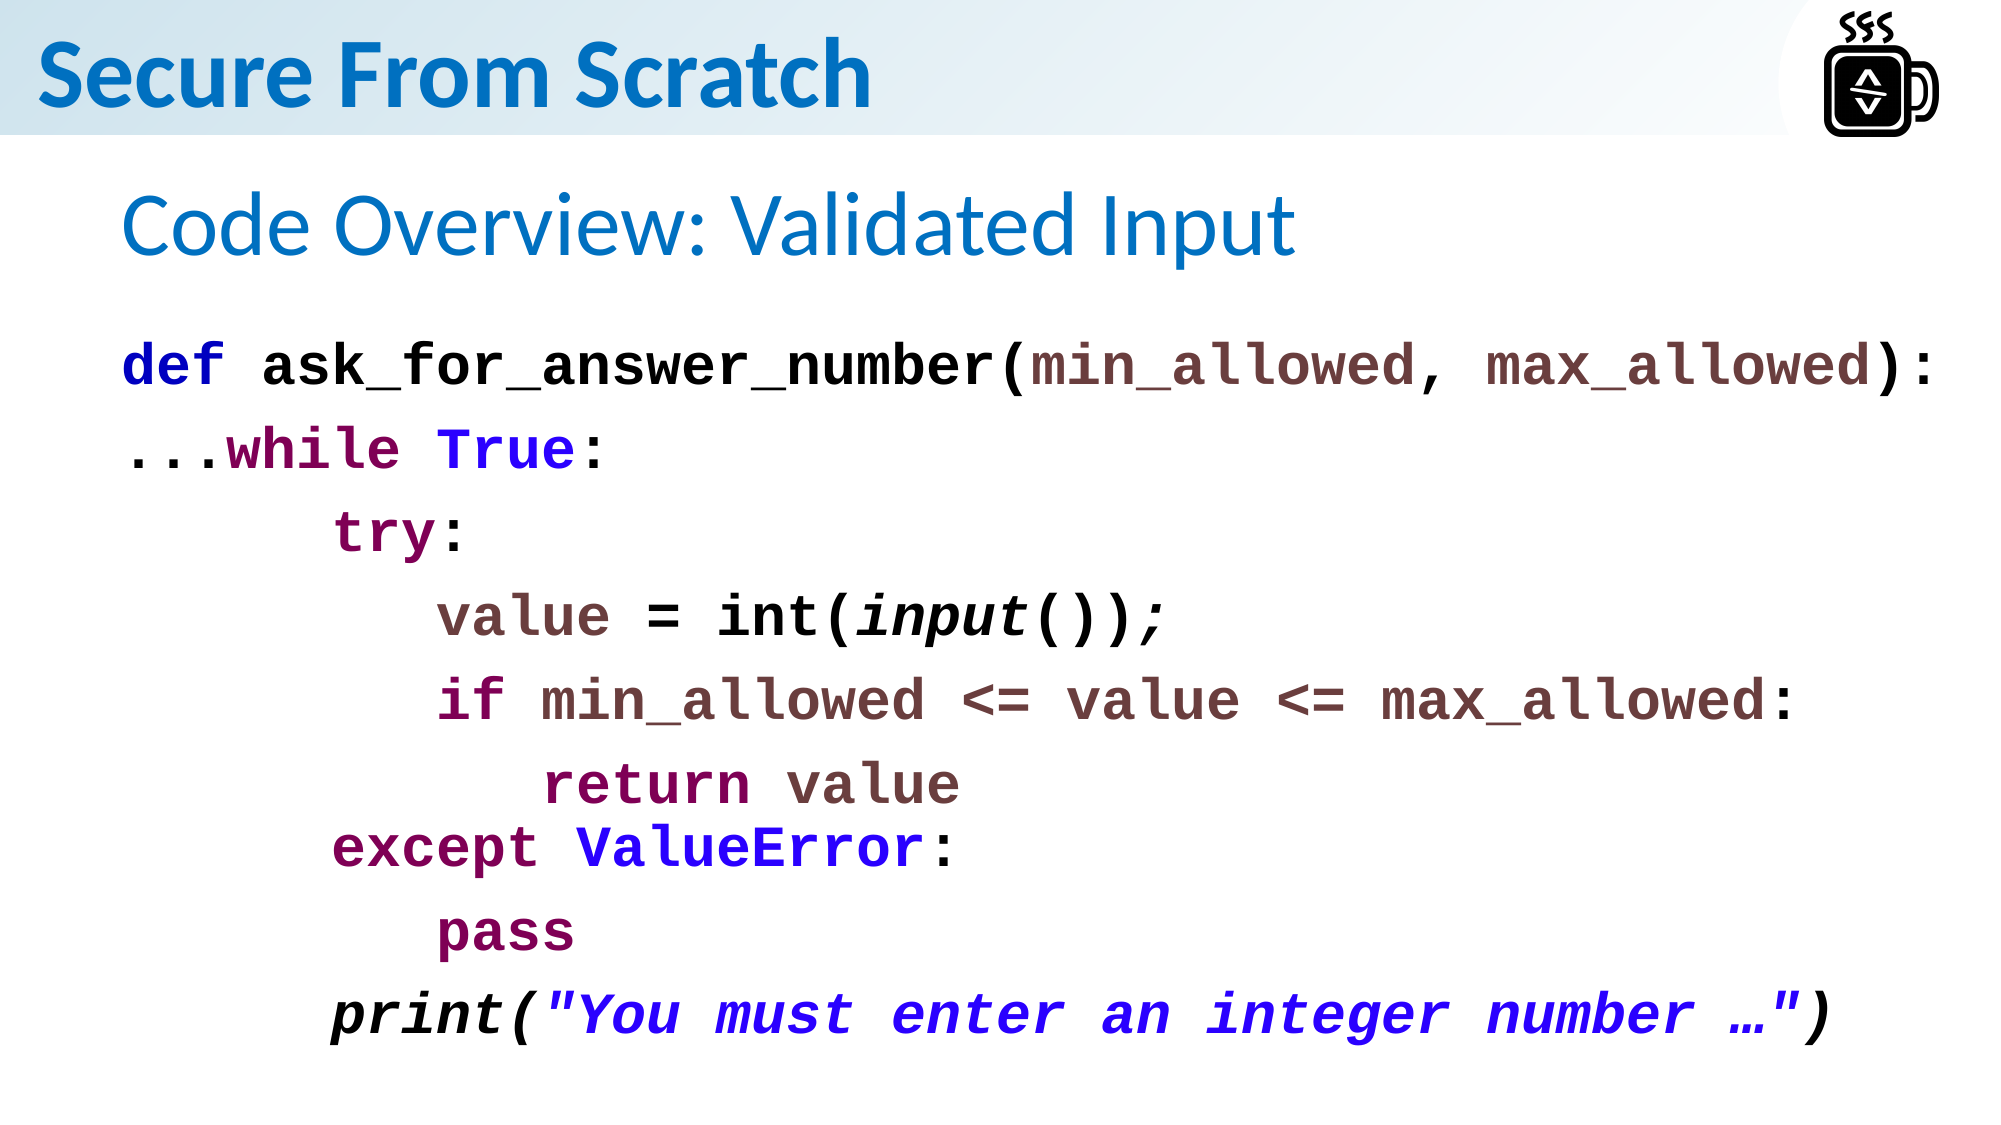

# Code Overview: Validated Input
def ask_for_answer_number(min_allowed, max_allowed):
...while True:
      try:
         value = int(input());
         if min_allowed <= value <= max_allowed:
            return value
      except ValueError:
         pass
      print("You must enter an integer number …")